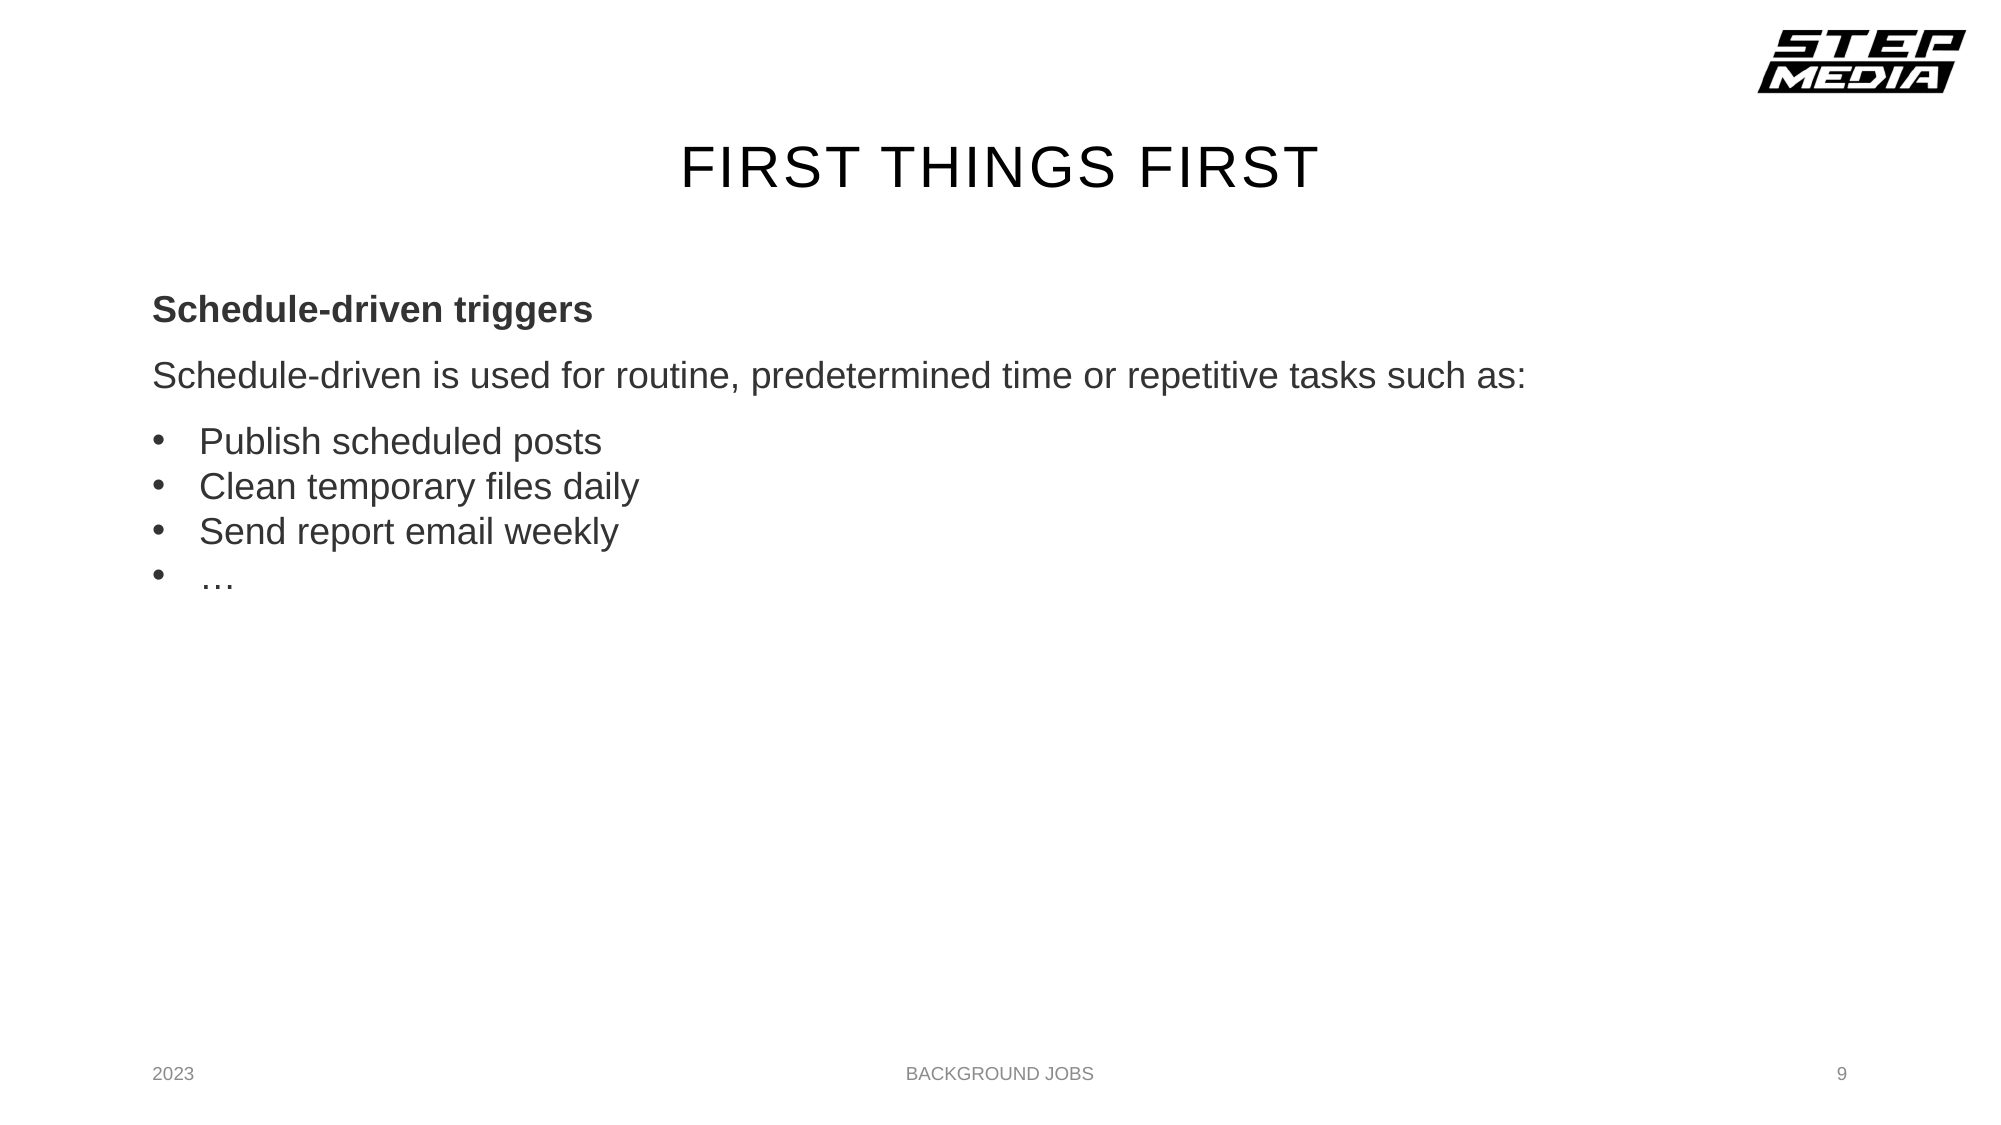

# First things First
Schedule-driven triggers
Schedule-driven is used for routine, predetermined time or repetitive tasks such as:
Publish scheduled posts
Clean temporary files daily
Send report email weekly
…
2023
BACKGROUND JOBS
9